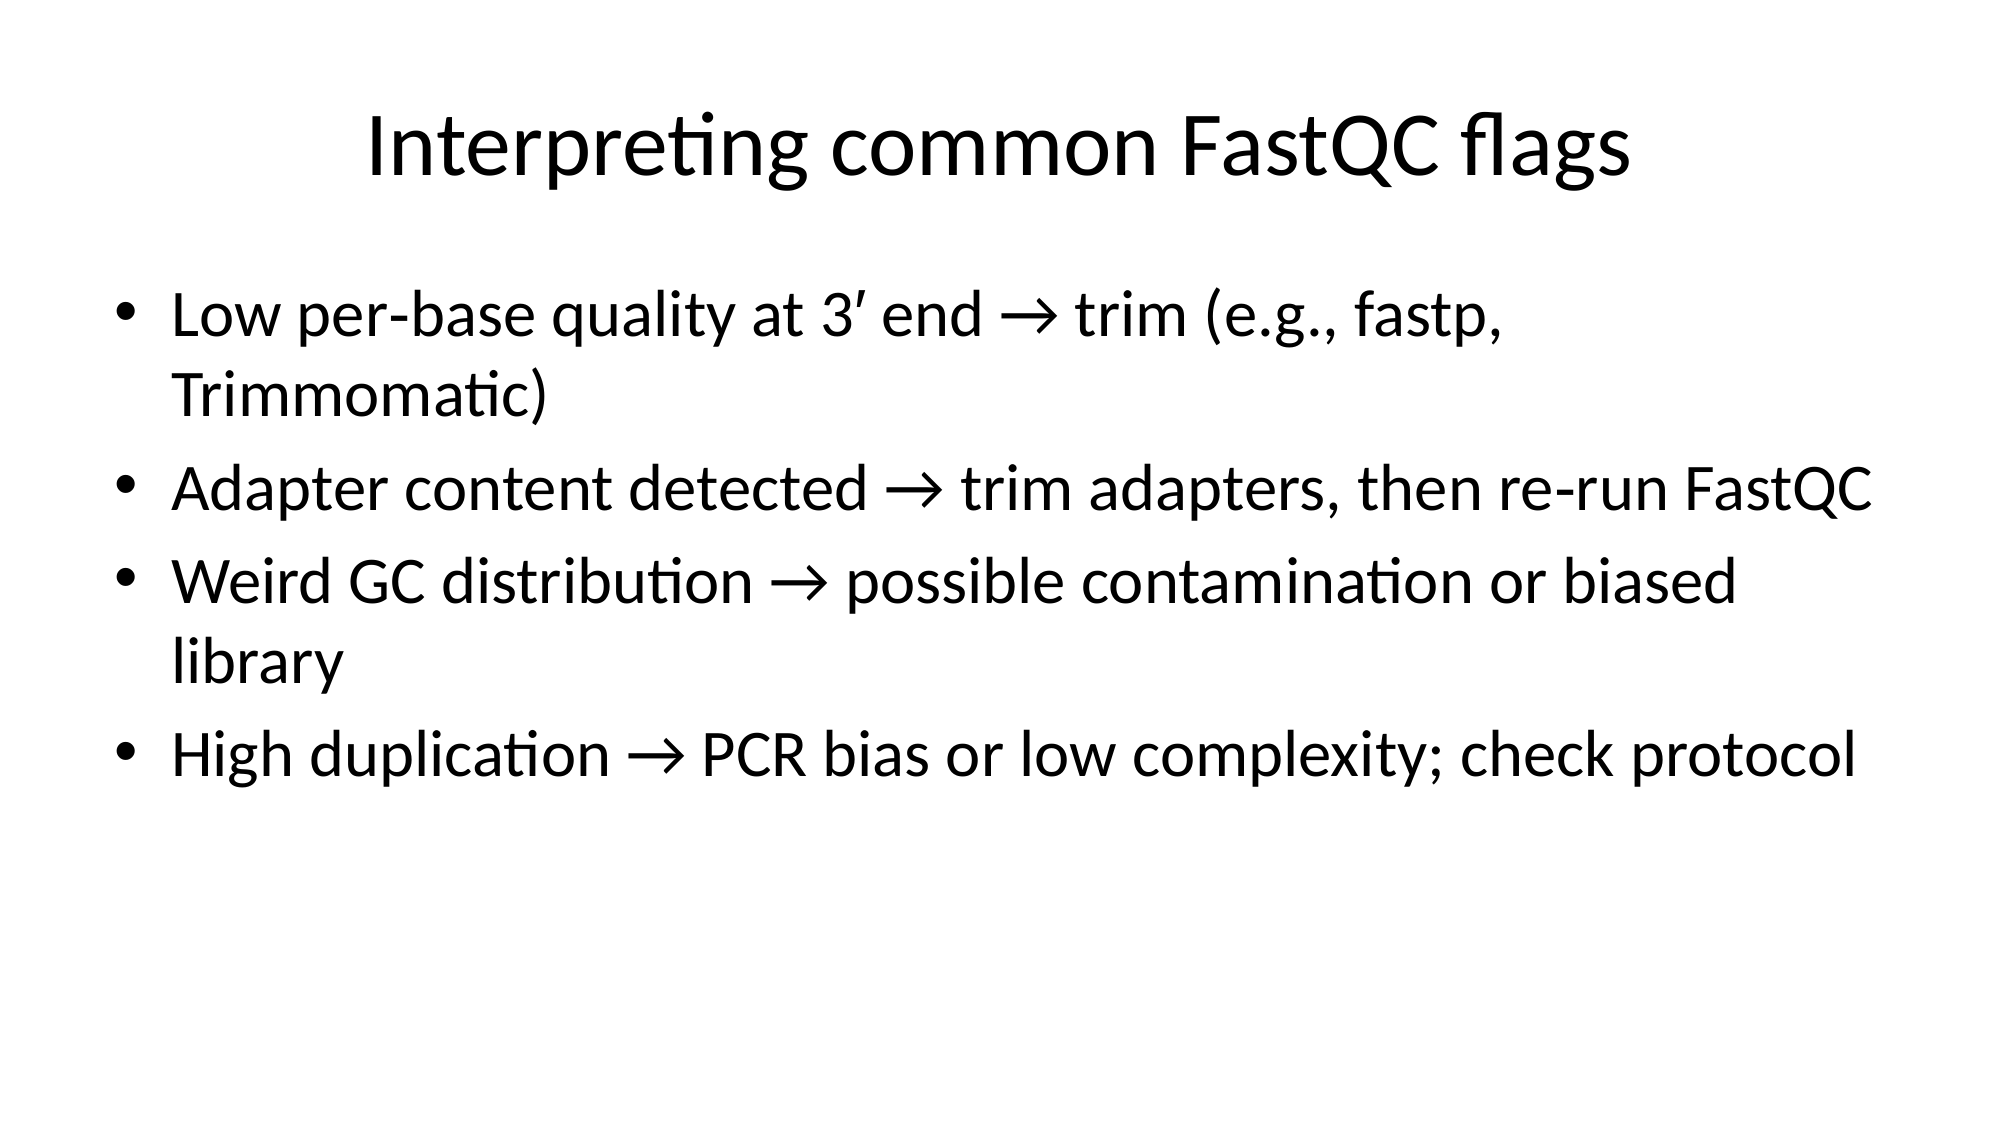

# Interpreting common FastQC flags
Low per‑base quality at 3′ end → trim (e.g., fastp, Trimmomatic)
Adapter content detected → trim adapters, then re‑run FastQC
Weird GC distribution → possible contamination or biased library
High duplication → PCR bias or low complexity; check protocol